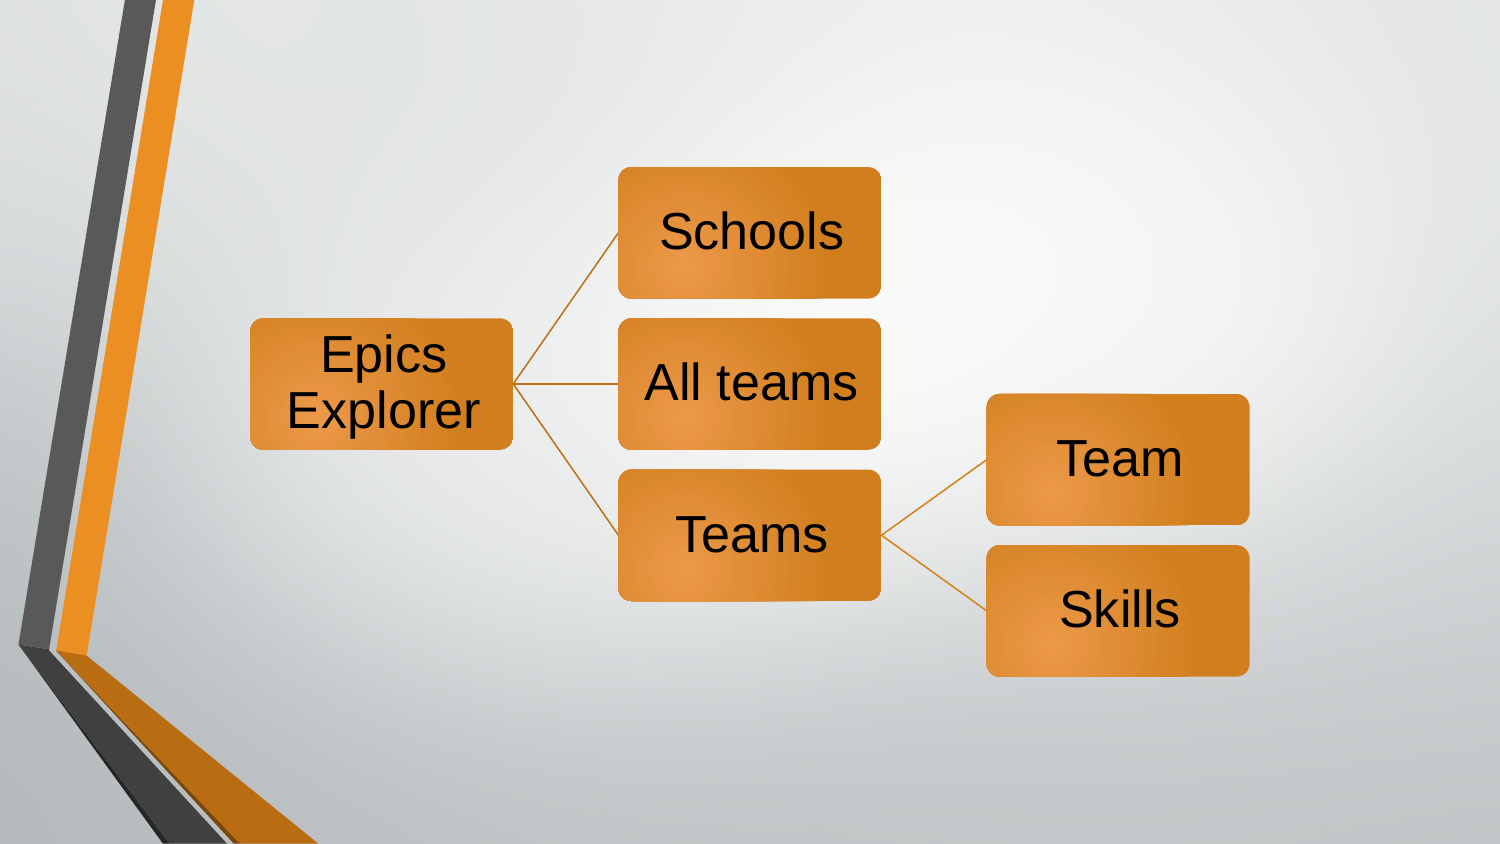

Epics Explorer

Schools

All teams

Teams

Team

Skills